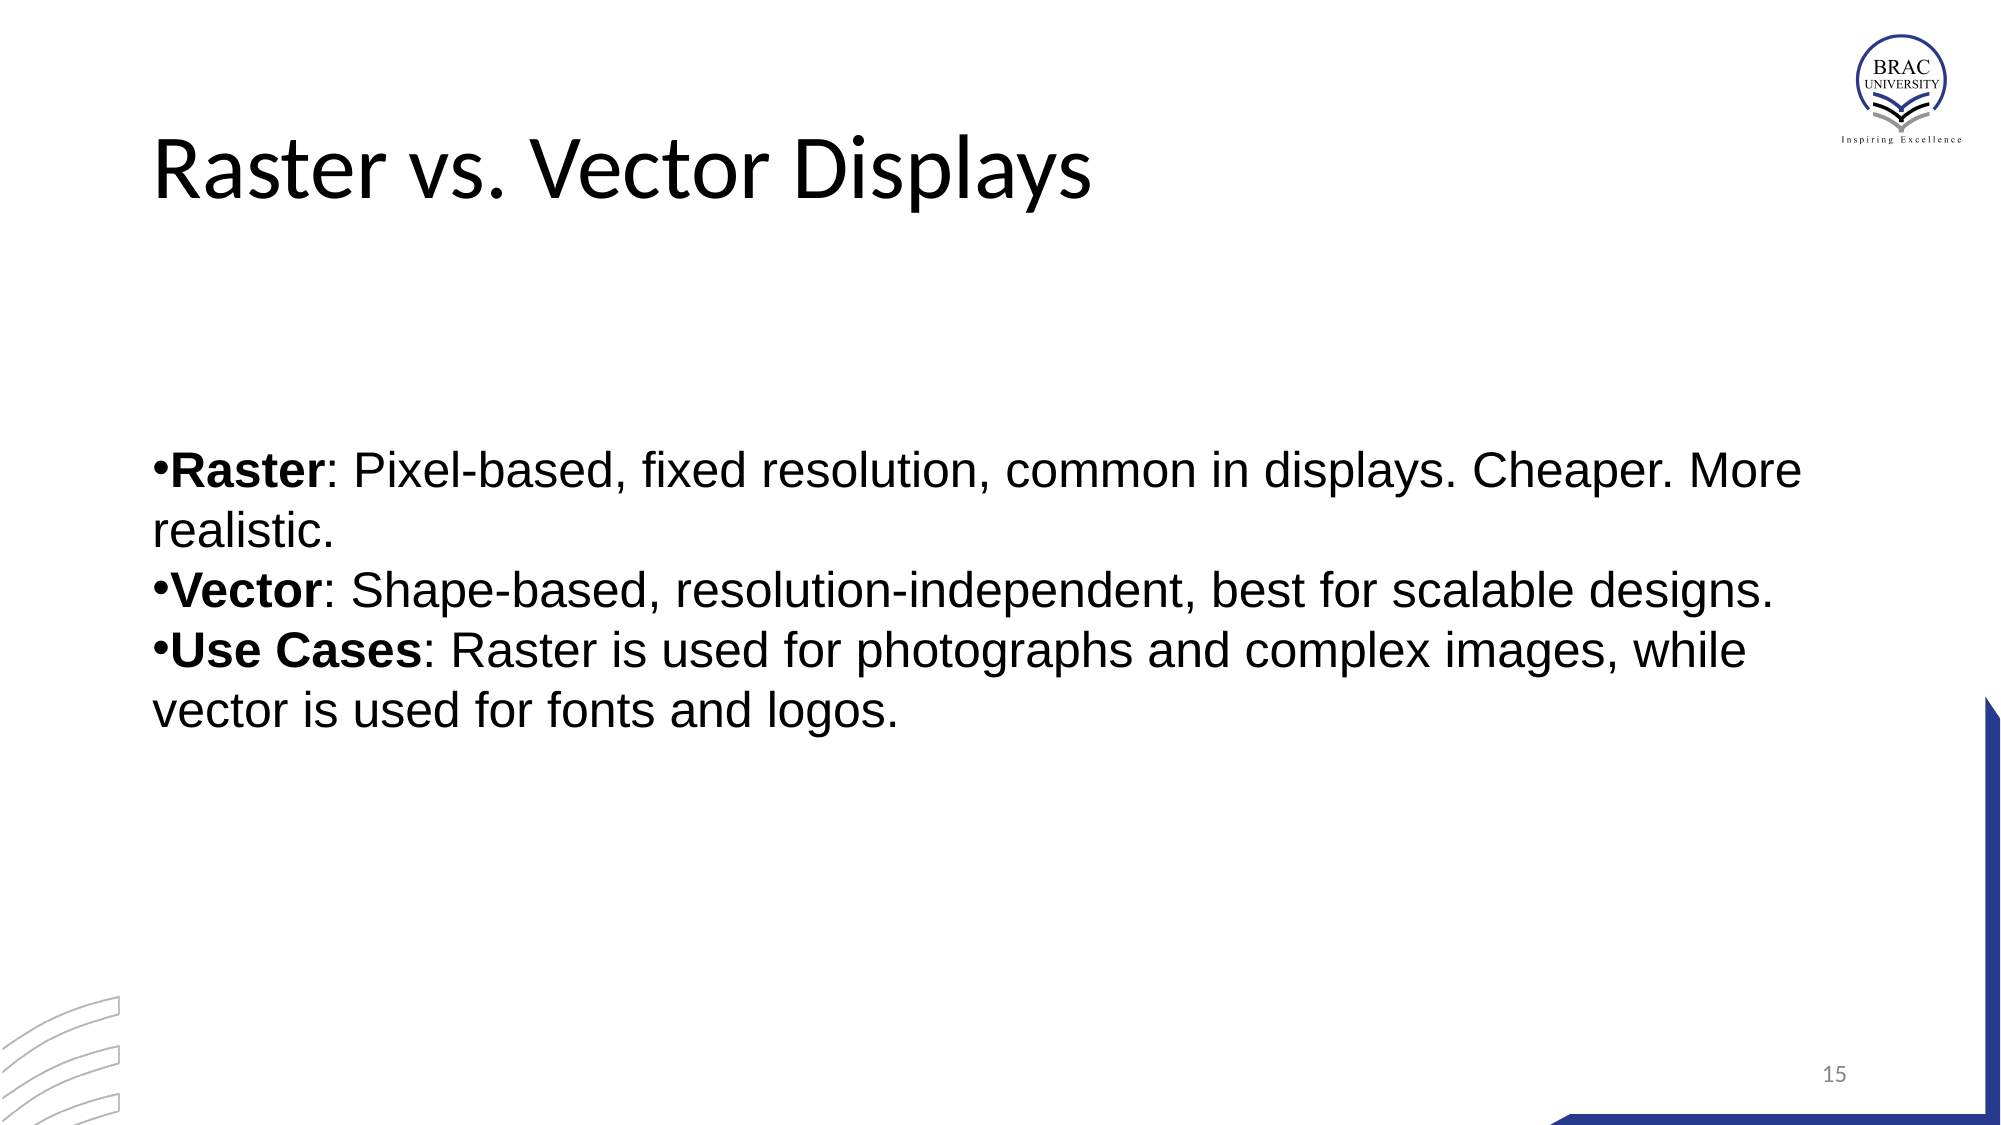

# Raster vs. Vector Displays
Raster: Pixel-based, fixed resolution, common in displays. Cheaper. More realistic.
Vector: Shape-based, resolution-independent, best for scalable designs.
Use Cases: Raster is used for photographs and complex images, while vector is used for fonts and logos.
15